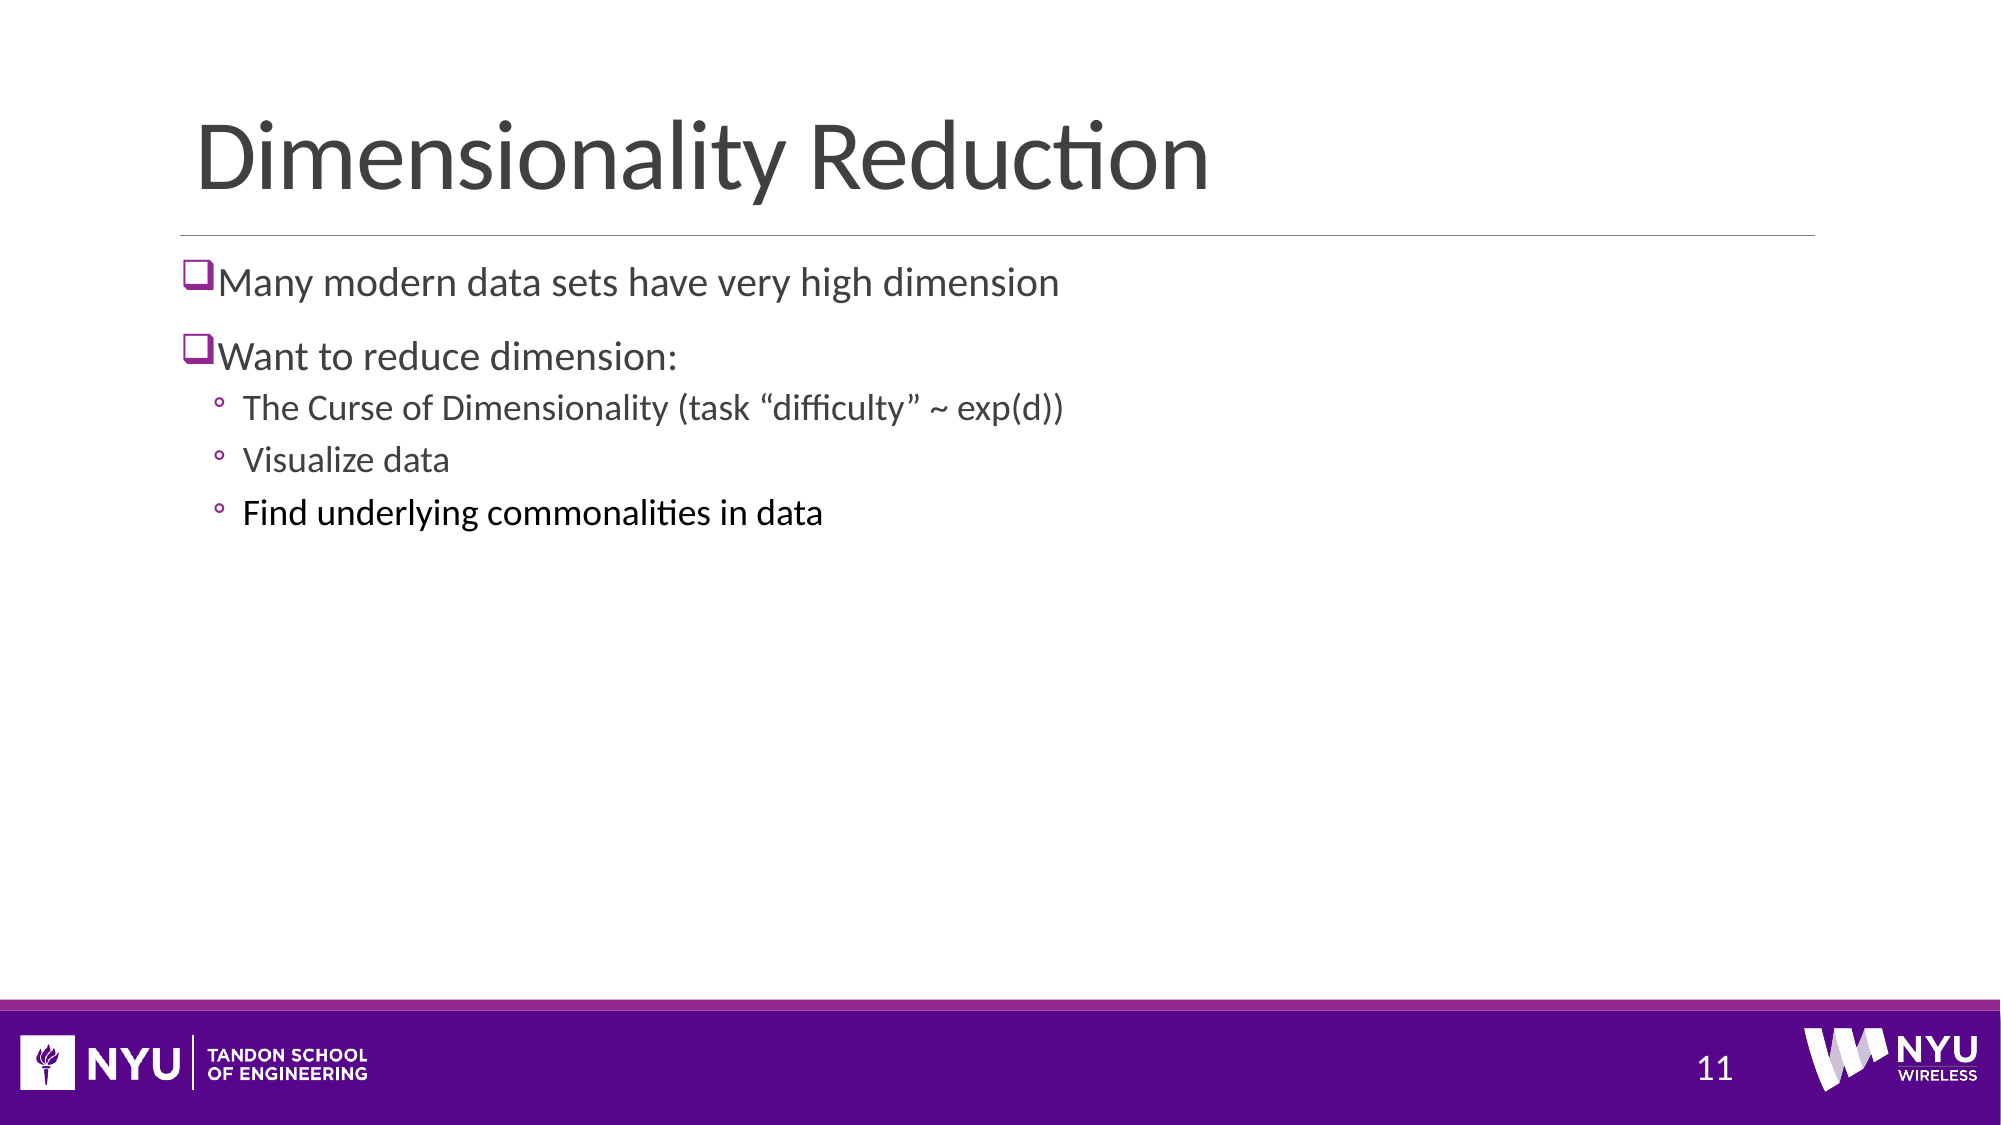

# Dimensionality Reduction
Many modern data sets have very high dimension
Want to reduce dimension:
The Curse of Dimensionality (task “difficulty” ~ exp(d))
Visualize data
Find underlying commonalities in data

11